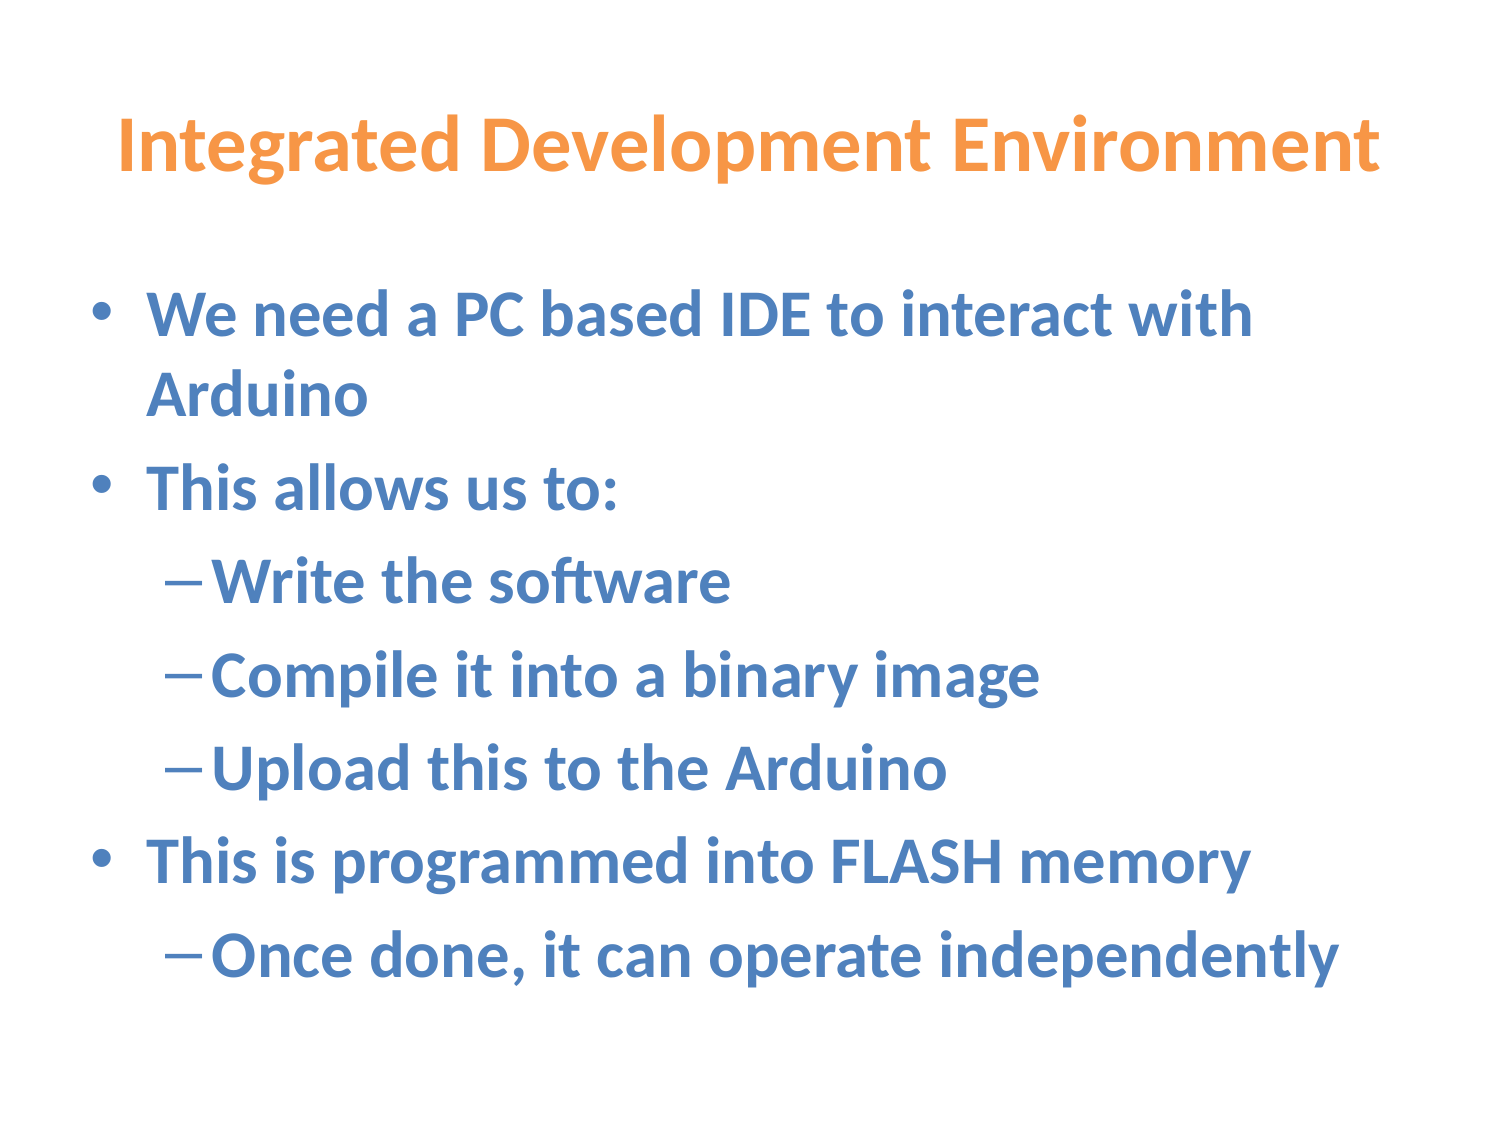

# Integrated Development Environment
We need a PC based IDE to interact with Arduino
This allows us to:
Write the software
Compile it into a binary image
Upload this to the Arduino
This is programmed into FLASH memory
Once done, it can operate independently